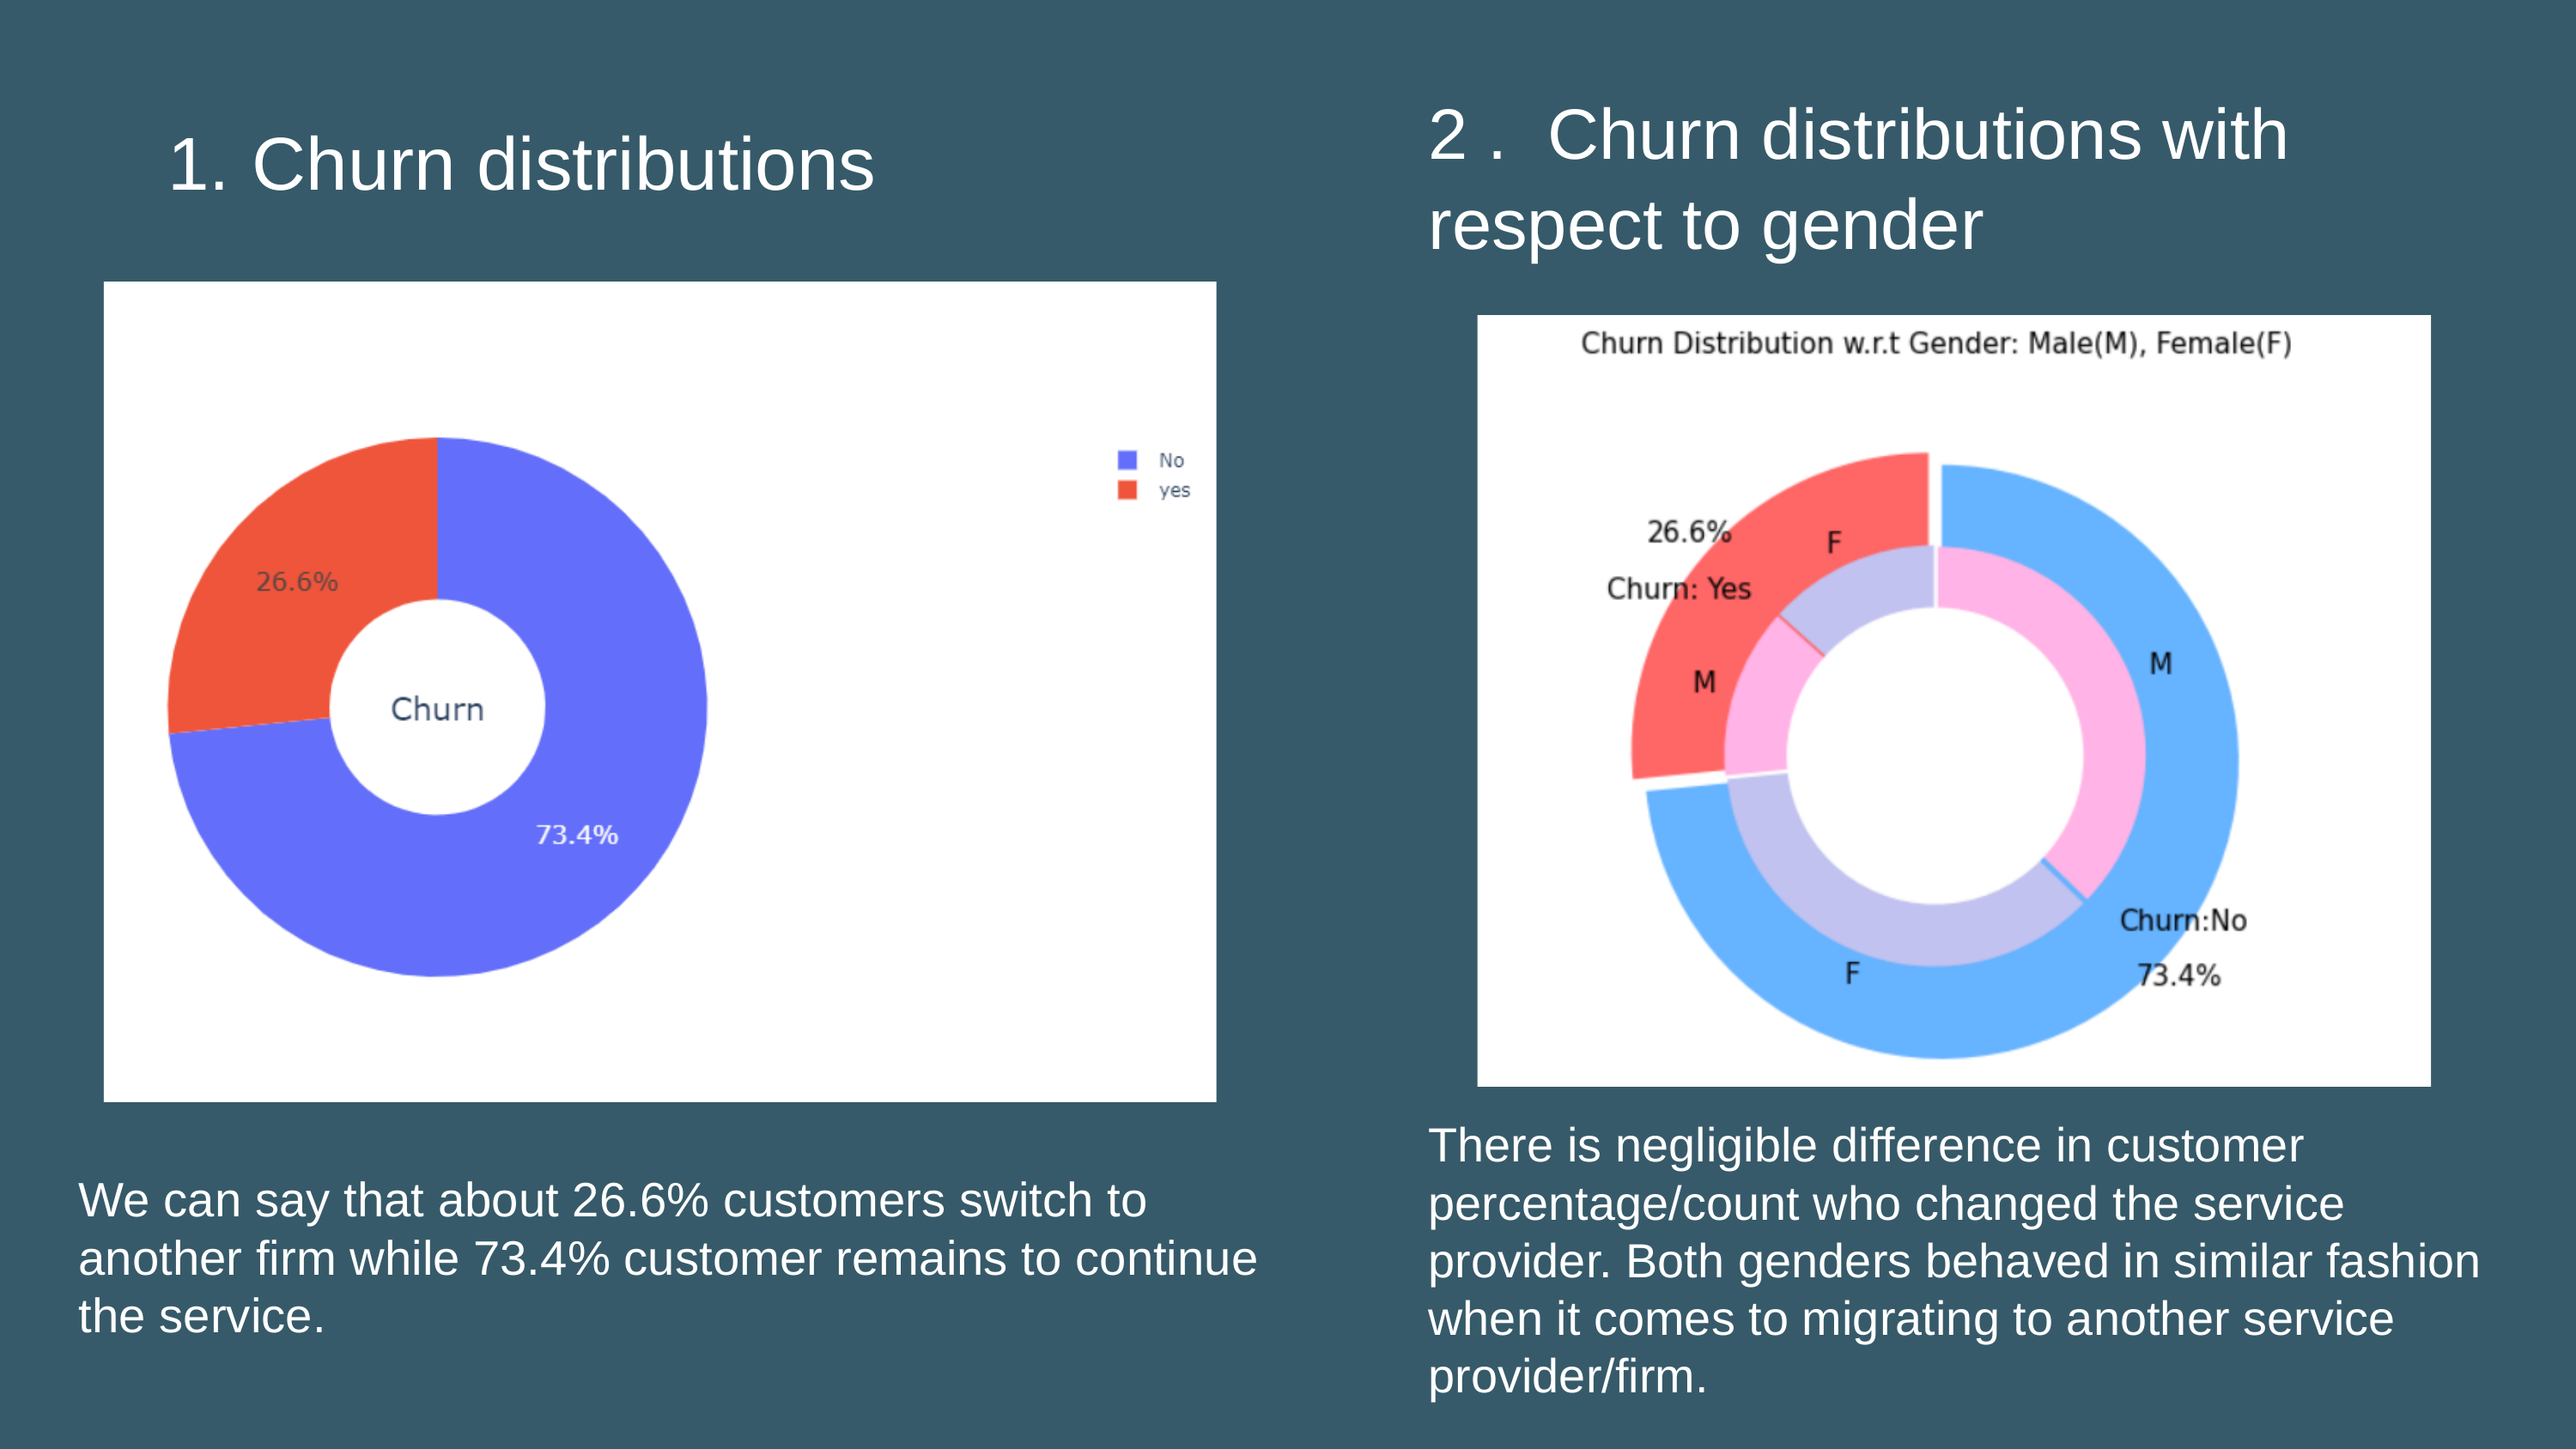

2 .  Churn distributions with respect to gender
 Churn distributions

There is negligible difference in customer percentage/count who changed the service provider. Both genders behaved in similar fashion when it comes to migrating to another service provider/firm.
We can say that about 26.6% customers switch to another firm while 73.4% customer remains to continue the service.